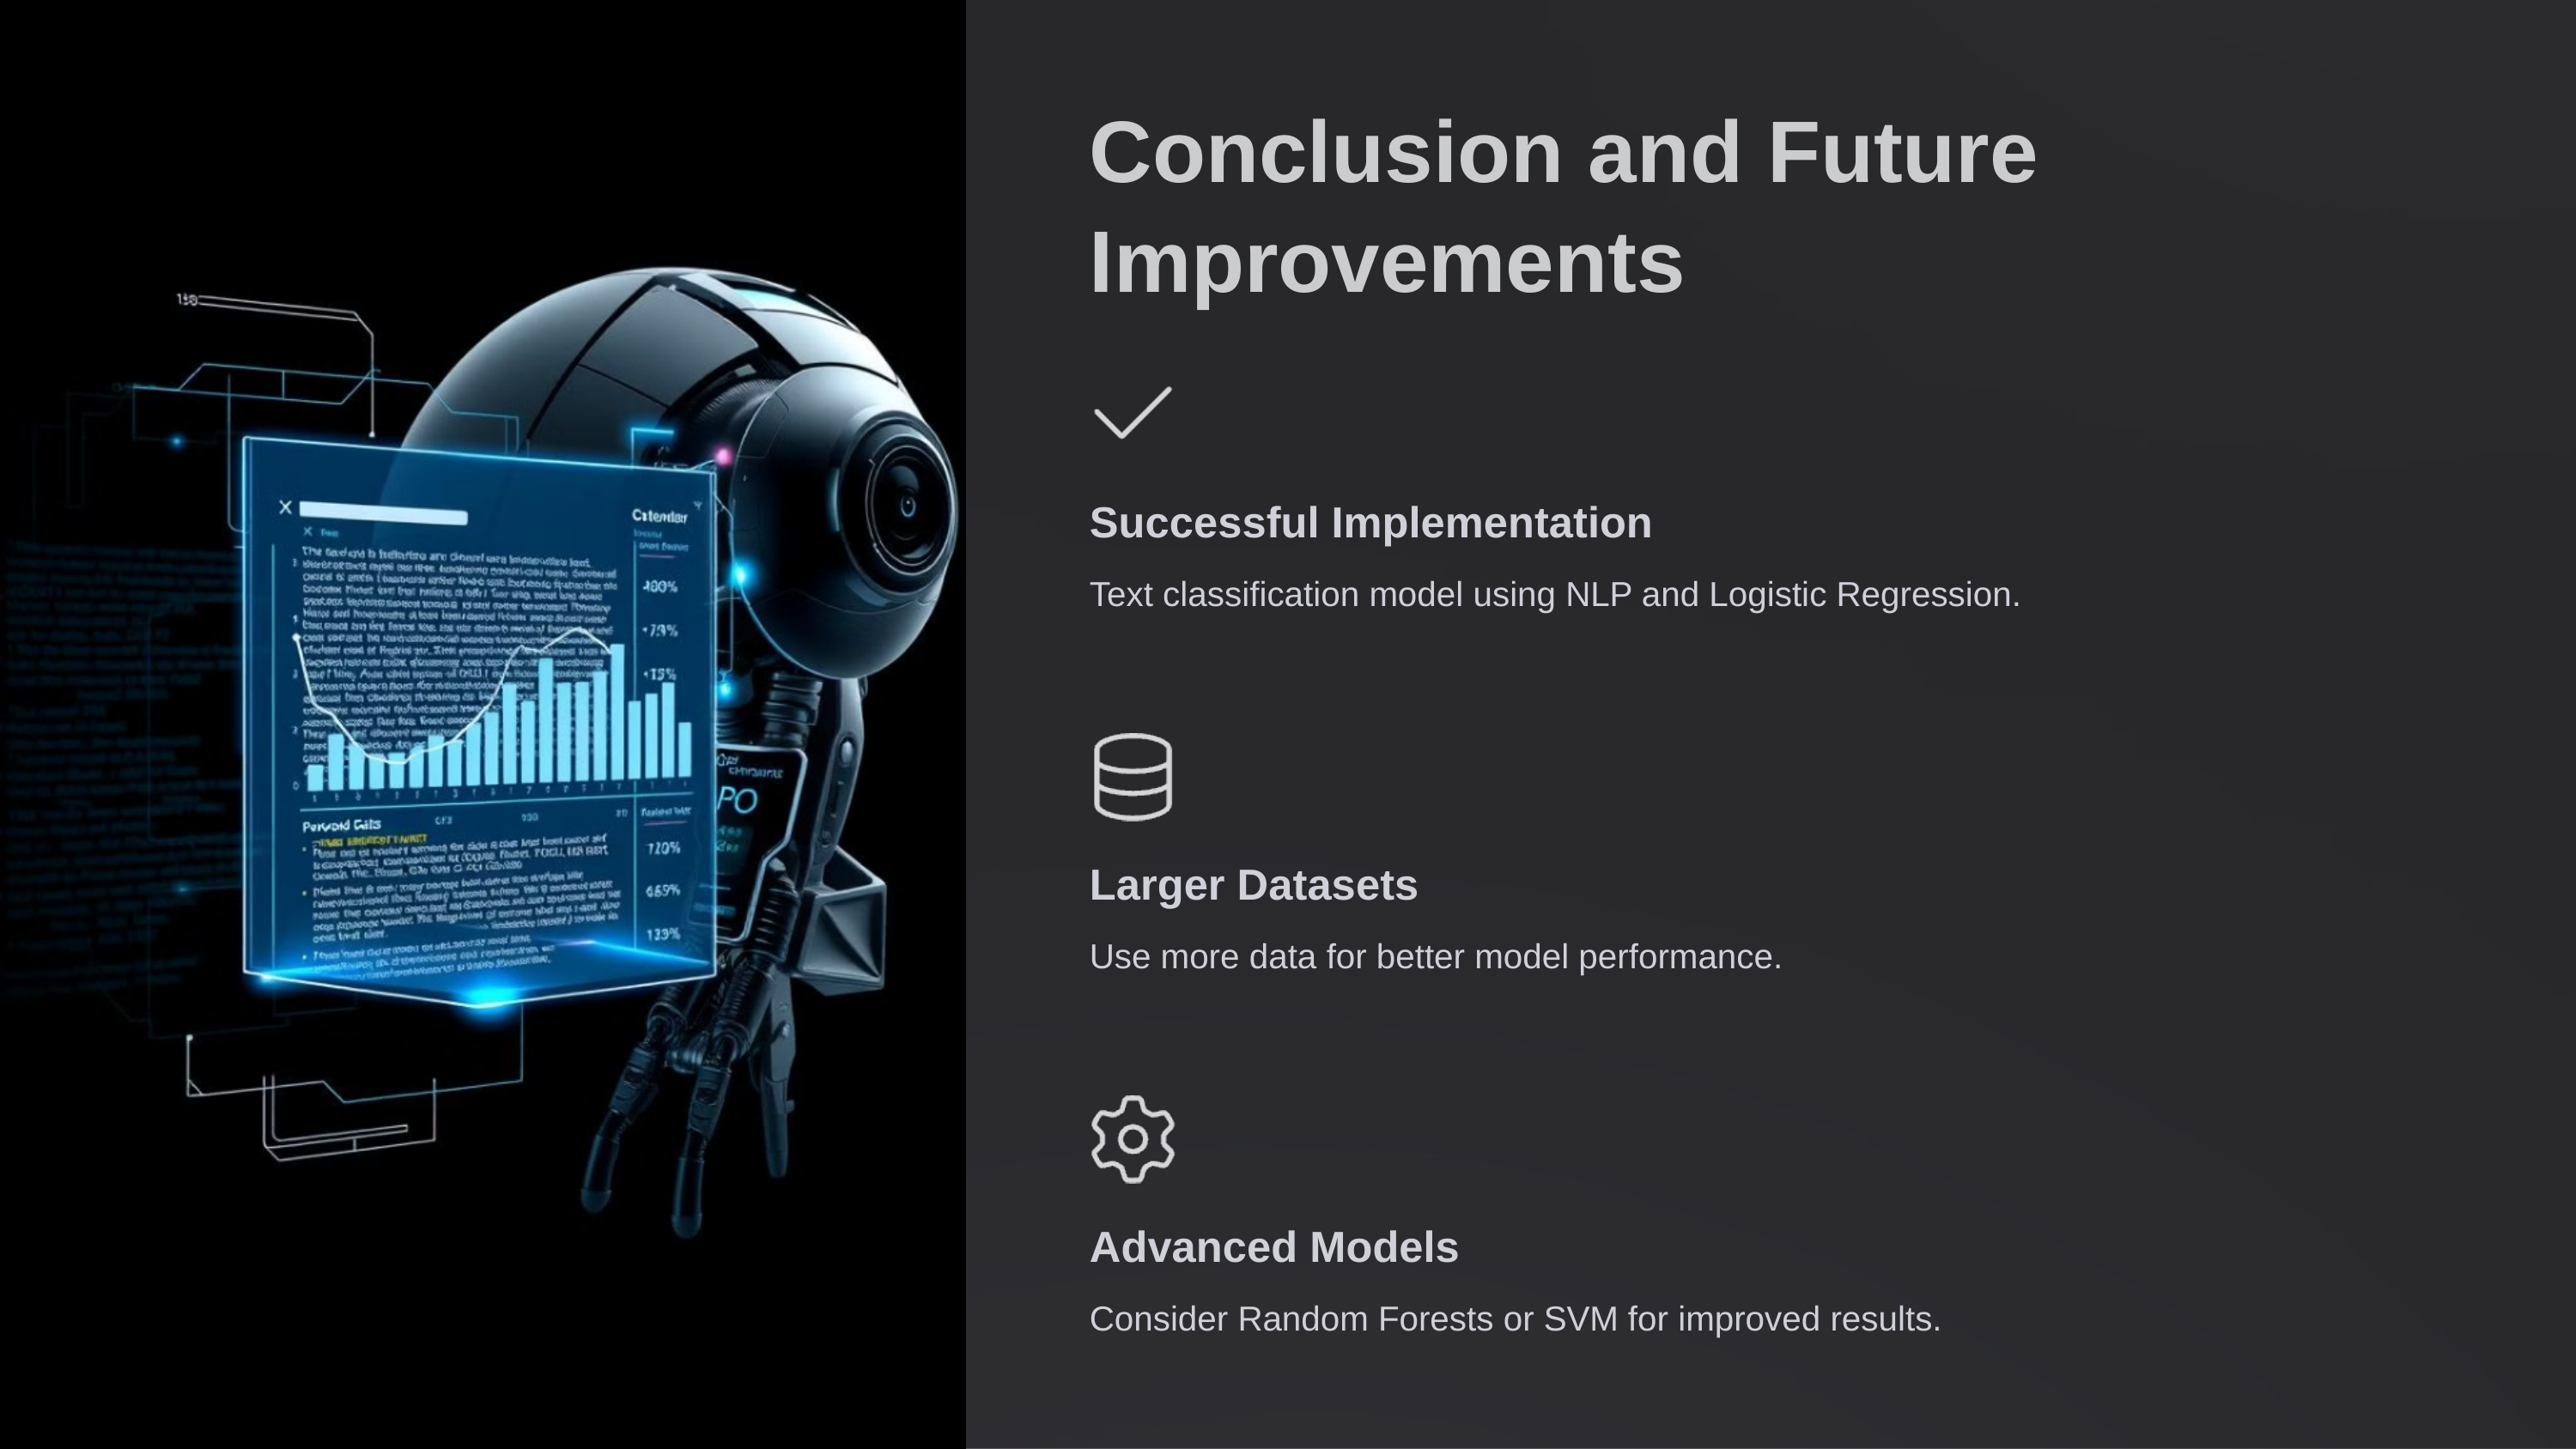

Conclusion and Future Improvements

Successful Implementation
Text classification model using NLP and Logistic Regression.

Larger Datasets
Use more data for better model performance.

Advanced Models
Consider Random Forests or SVM for improved results.